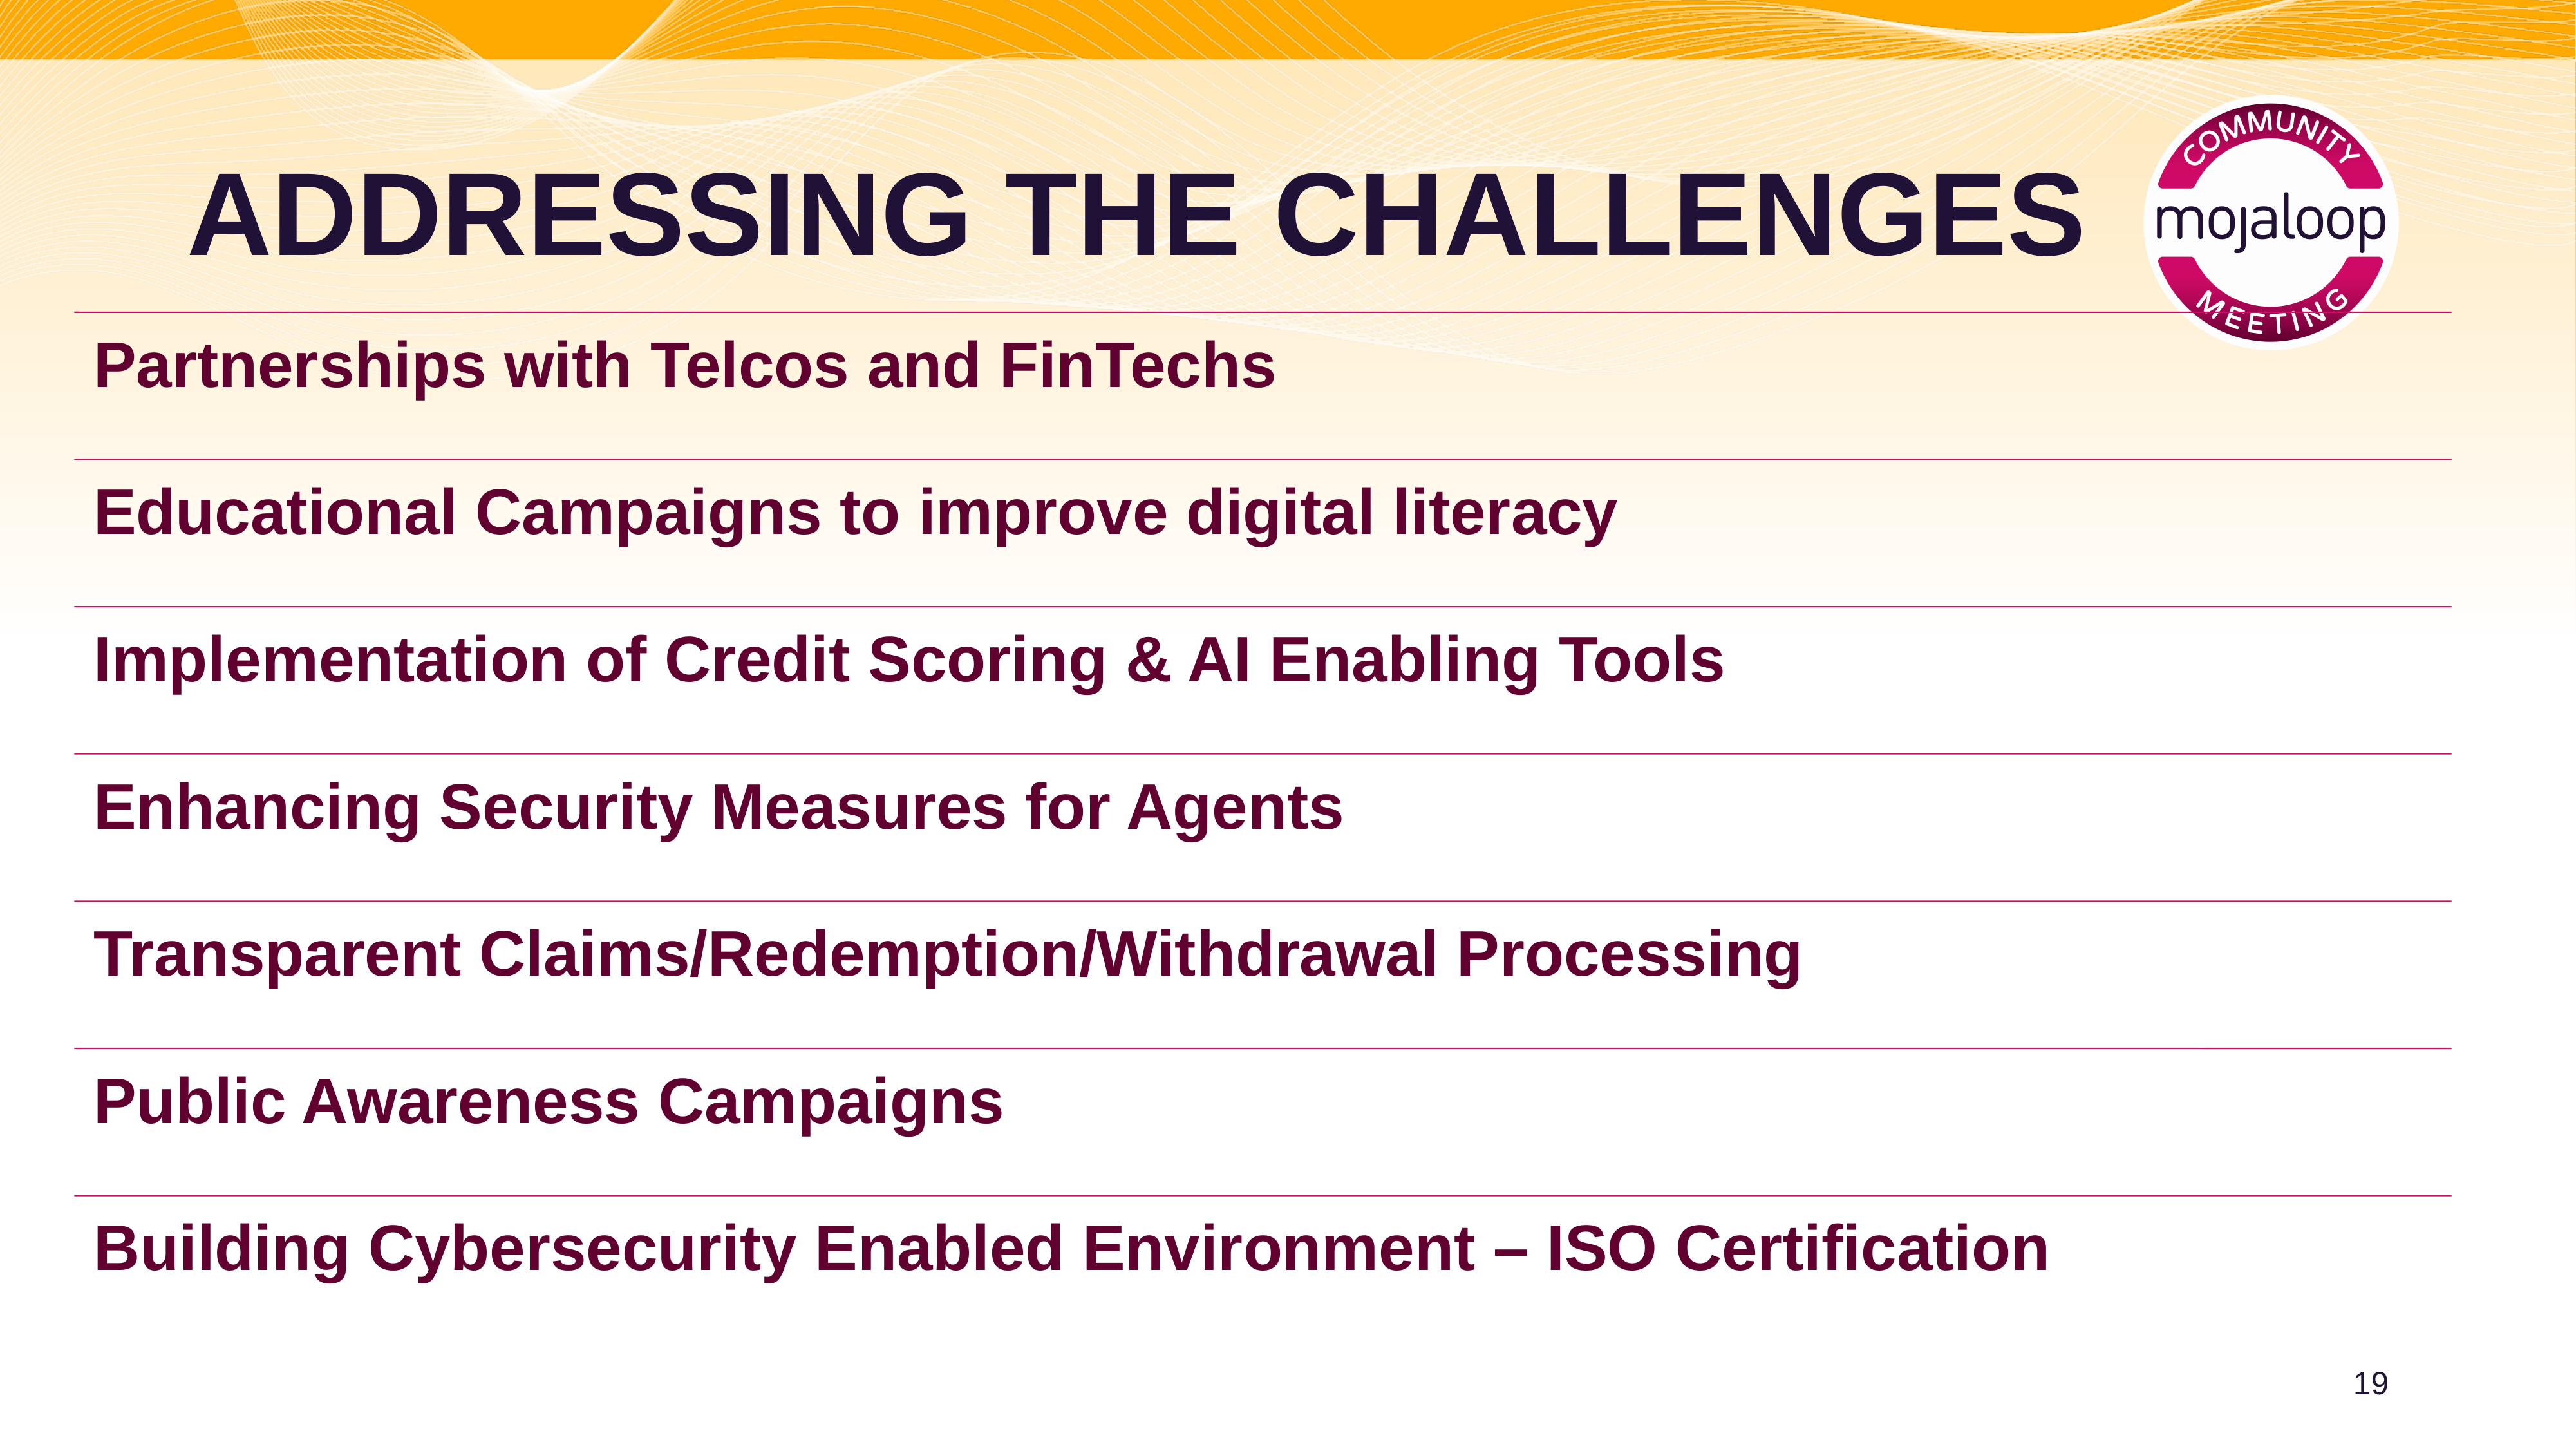

# ADDRESSING THE CHALLENGES
Partnerships with Telcos and FinTechs
Educational Campaigns to improve digital literacy
Implementation of Credit Scoring & AI Enabling Tools
Enhancing Security Measures for Agents
Transparent Claims/Redemption/Withdrawal Processing
Public Awareness Campaigns
Building Cybersecurity Enabled Environment – ISO Certification

19